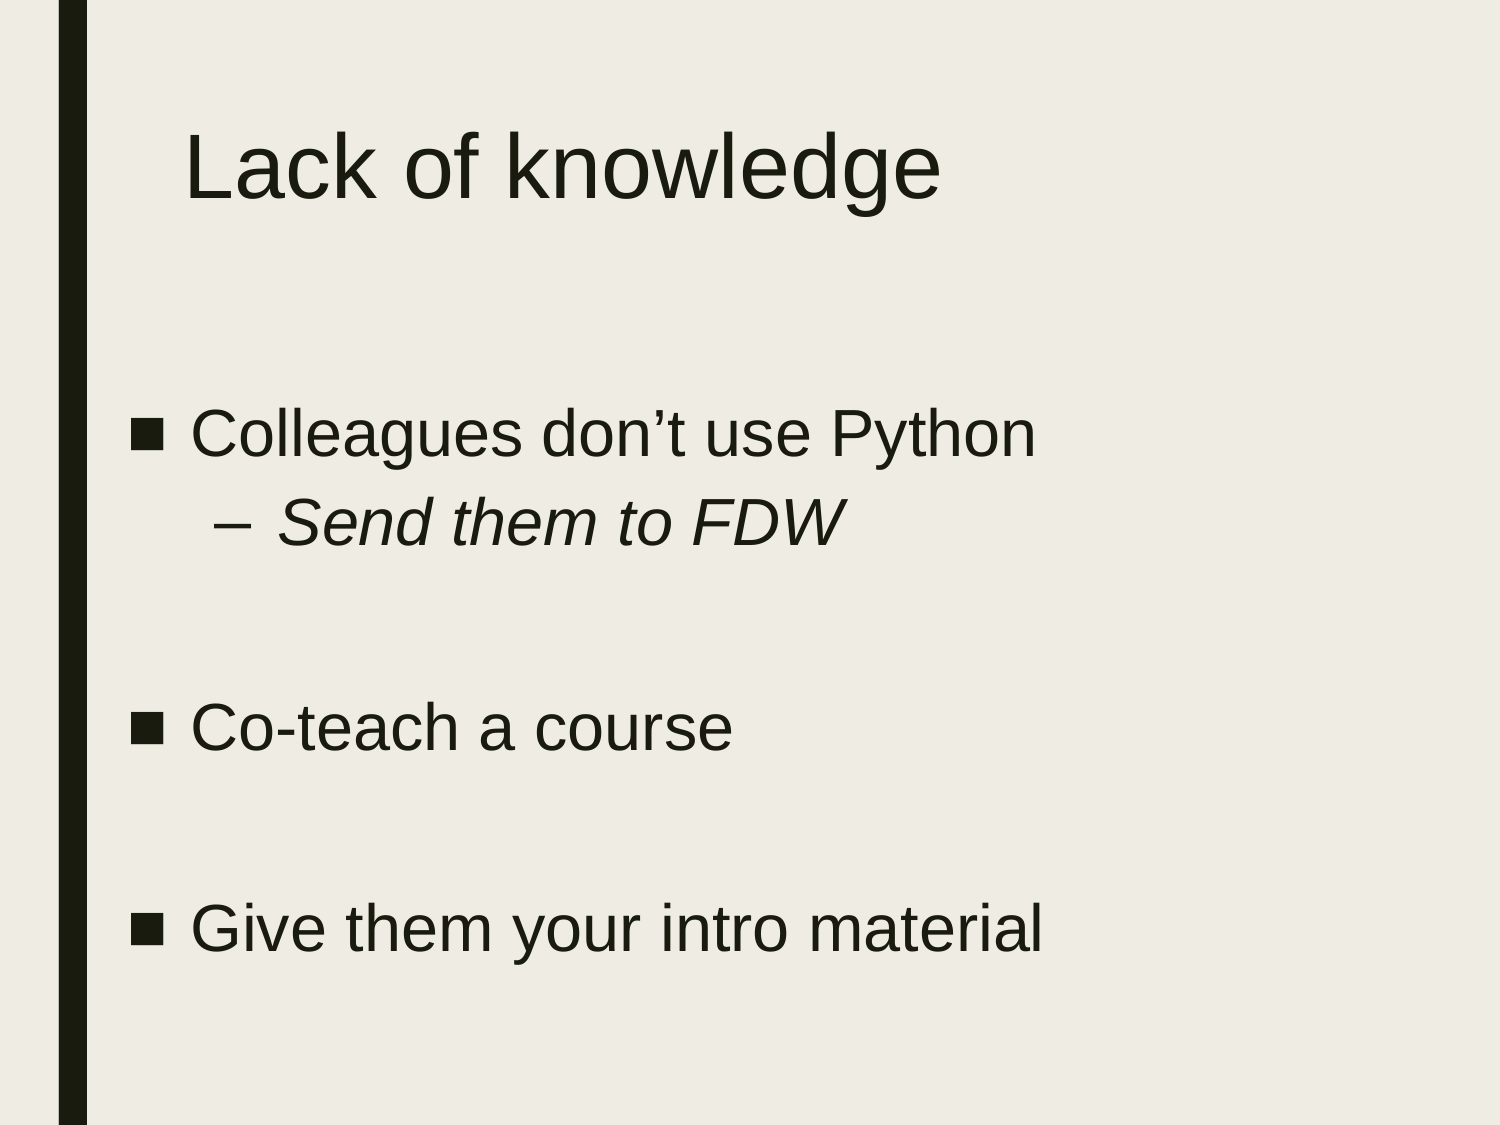

# Lack of knowledge
Colleagues don’t use Python
Send them to FDW

Co-teach a course

Give them your intro material